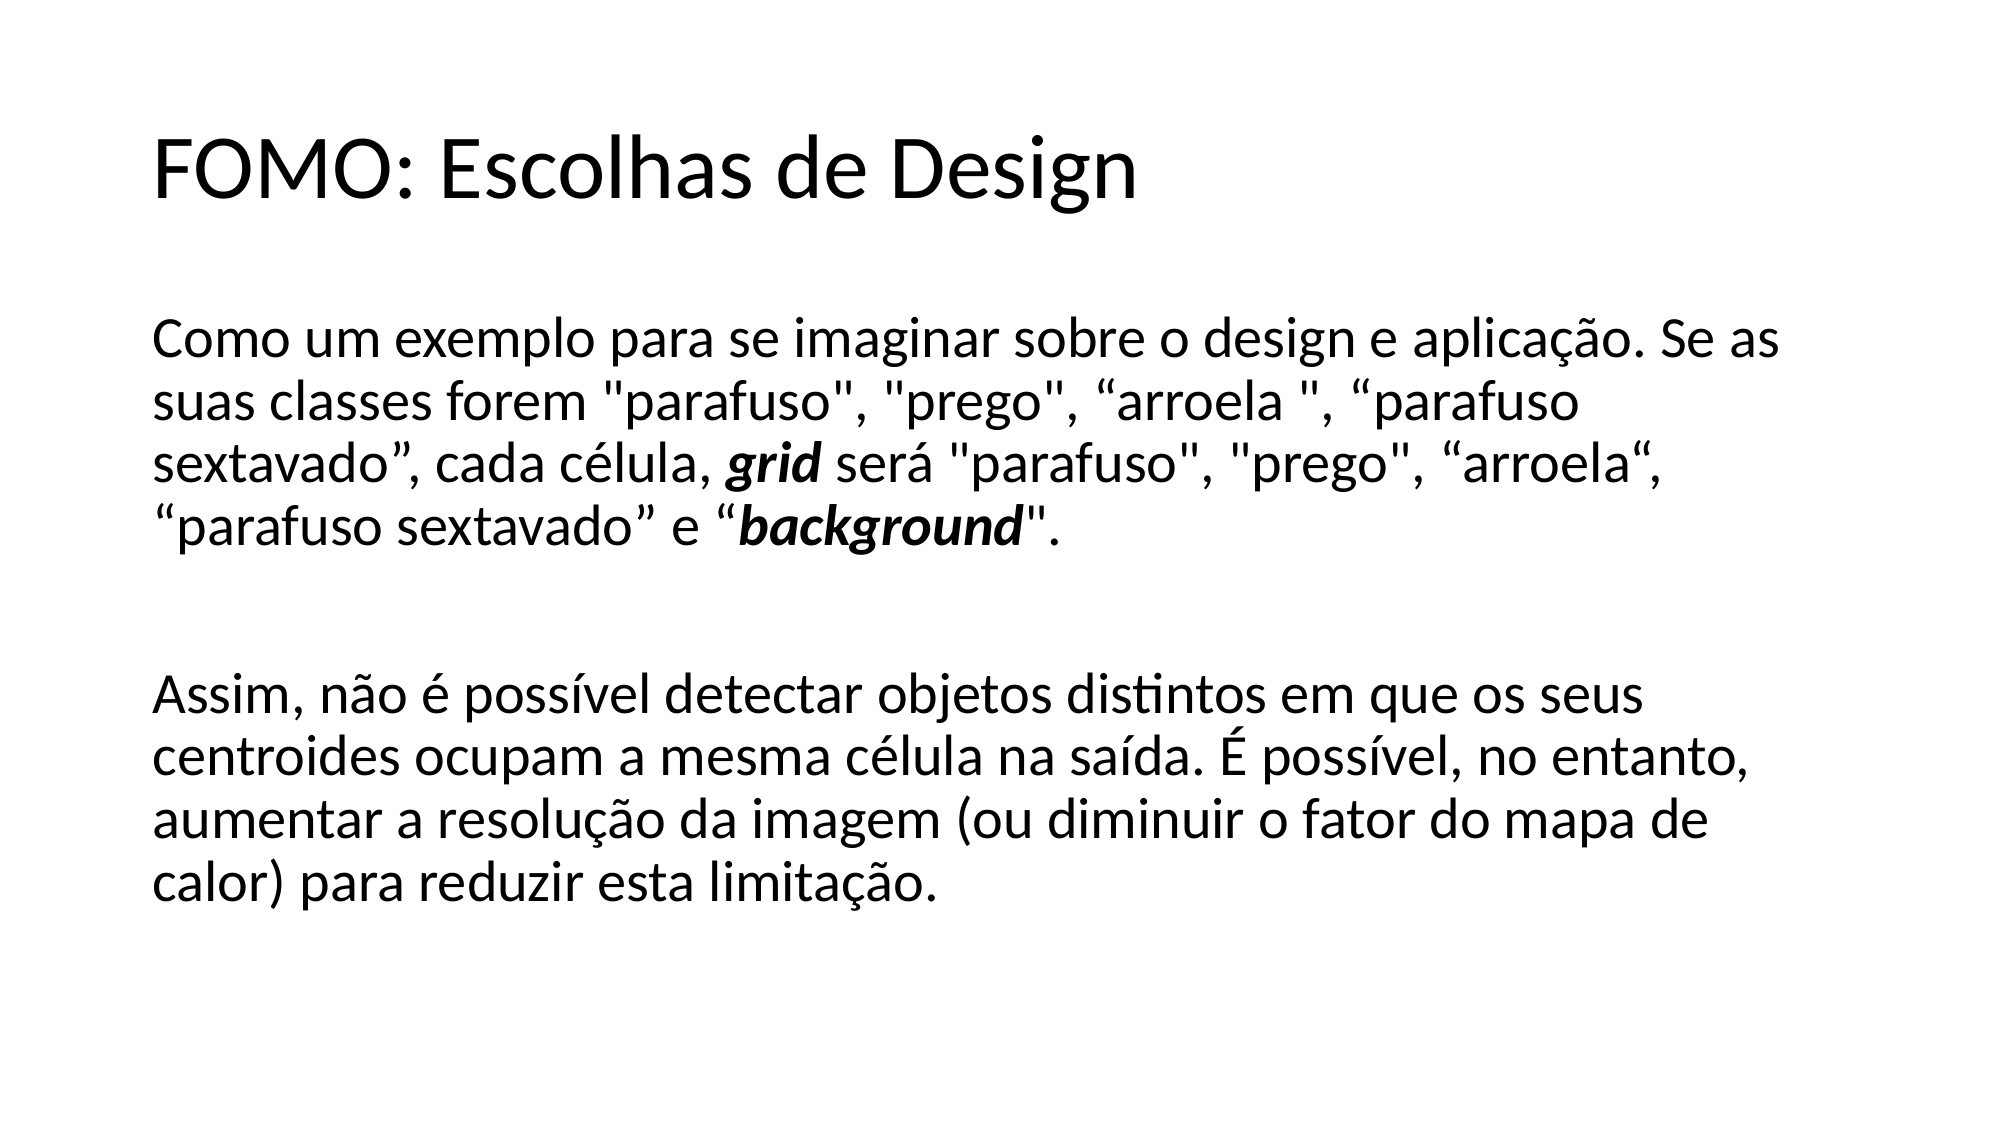

# FOMO: Escolhas de Design
Como um exemplo para se imaginar sobre o design e aplicação. Se as suas classes forem "parafuso", "prego", “arroela ", “parafuso sextavado”, cada célula, grid será "parafuso", "prego", “arroela“, “parafuso sextavado” e “background".

Assim, não é possível detectar objetos distintos em que os seus centroides ocupam a mesma célula na saída. É possível, no entanto, aumentar a resolução da imagem (ou diminuir o fator do mapa de calor) para reduzir esta limitação.